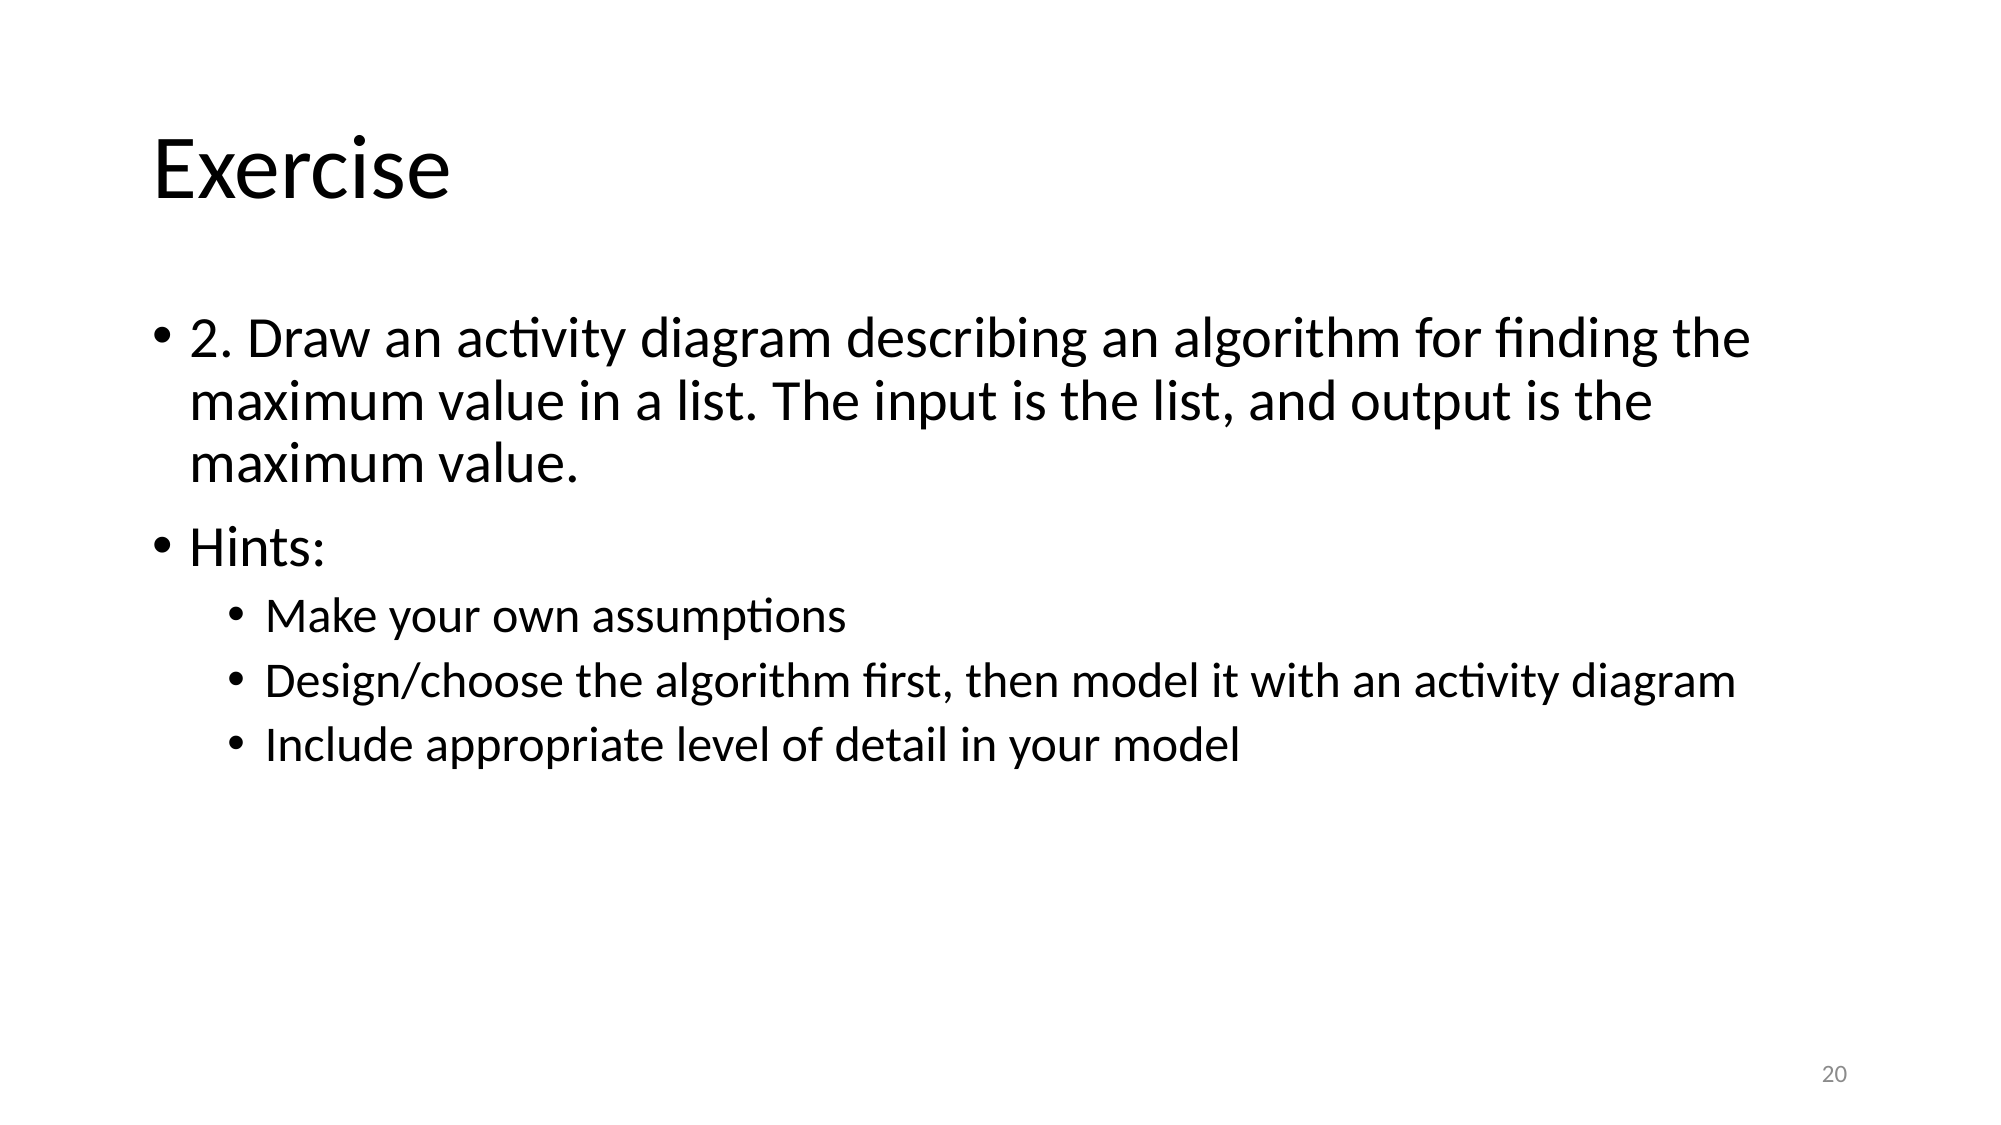

# Exercise
2. Draw an activity diagram describing an algorithm for finding the maximum value in a list. The input is the list, and output is the maximum value.
Hints:
Make your own assumptions
Design/choose the algorithm first, then model it with an activity diagram
Include appropriate level of detail in your model
20